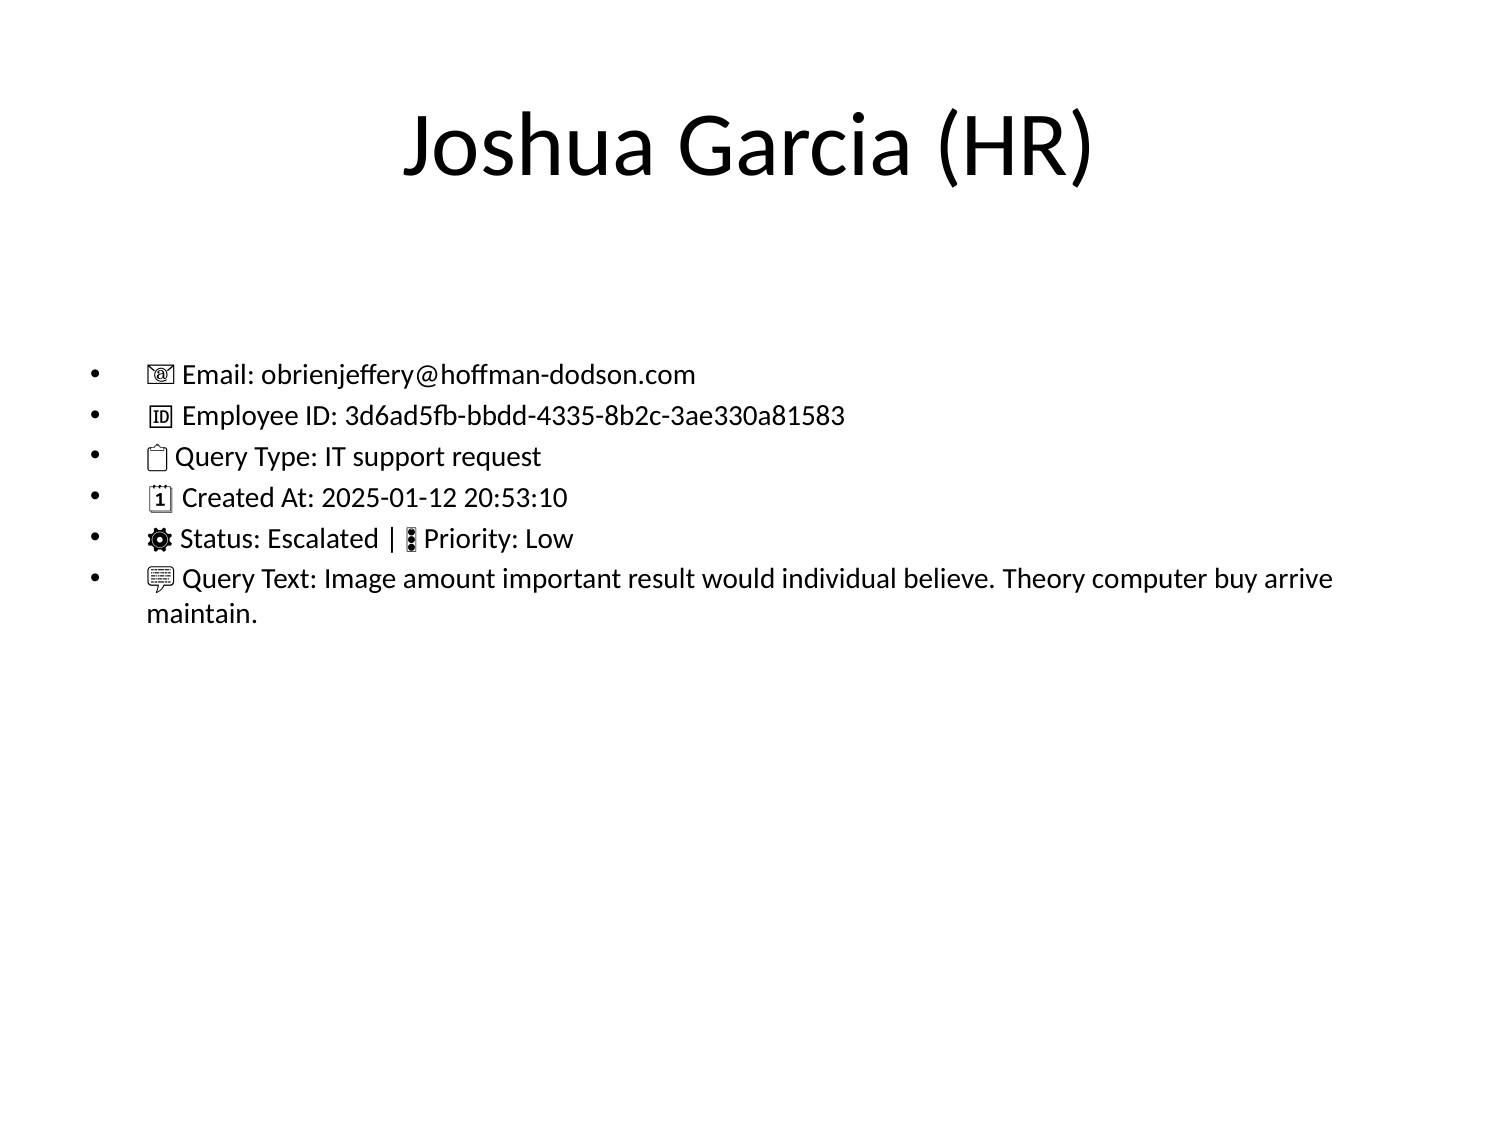

# Joshua Garcia (HR)

📧 Email: obrienjeffery@hoffman-dodson.com
🆔 Employee ID: 3d6ad5fb-bbdd-4335-8b2c-3ae330a81583
📋 Query Type: IT support request
🗓 Created At: 2025-01-12 20:53:10
⚙ Status: Escalated | 🚦 Priority: Low
💬 Query Text: Image amount important result would individual believe. Theory computer buy arrive maintain.